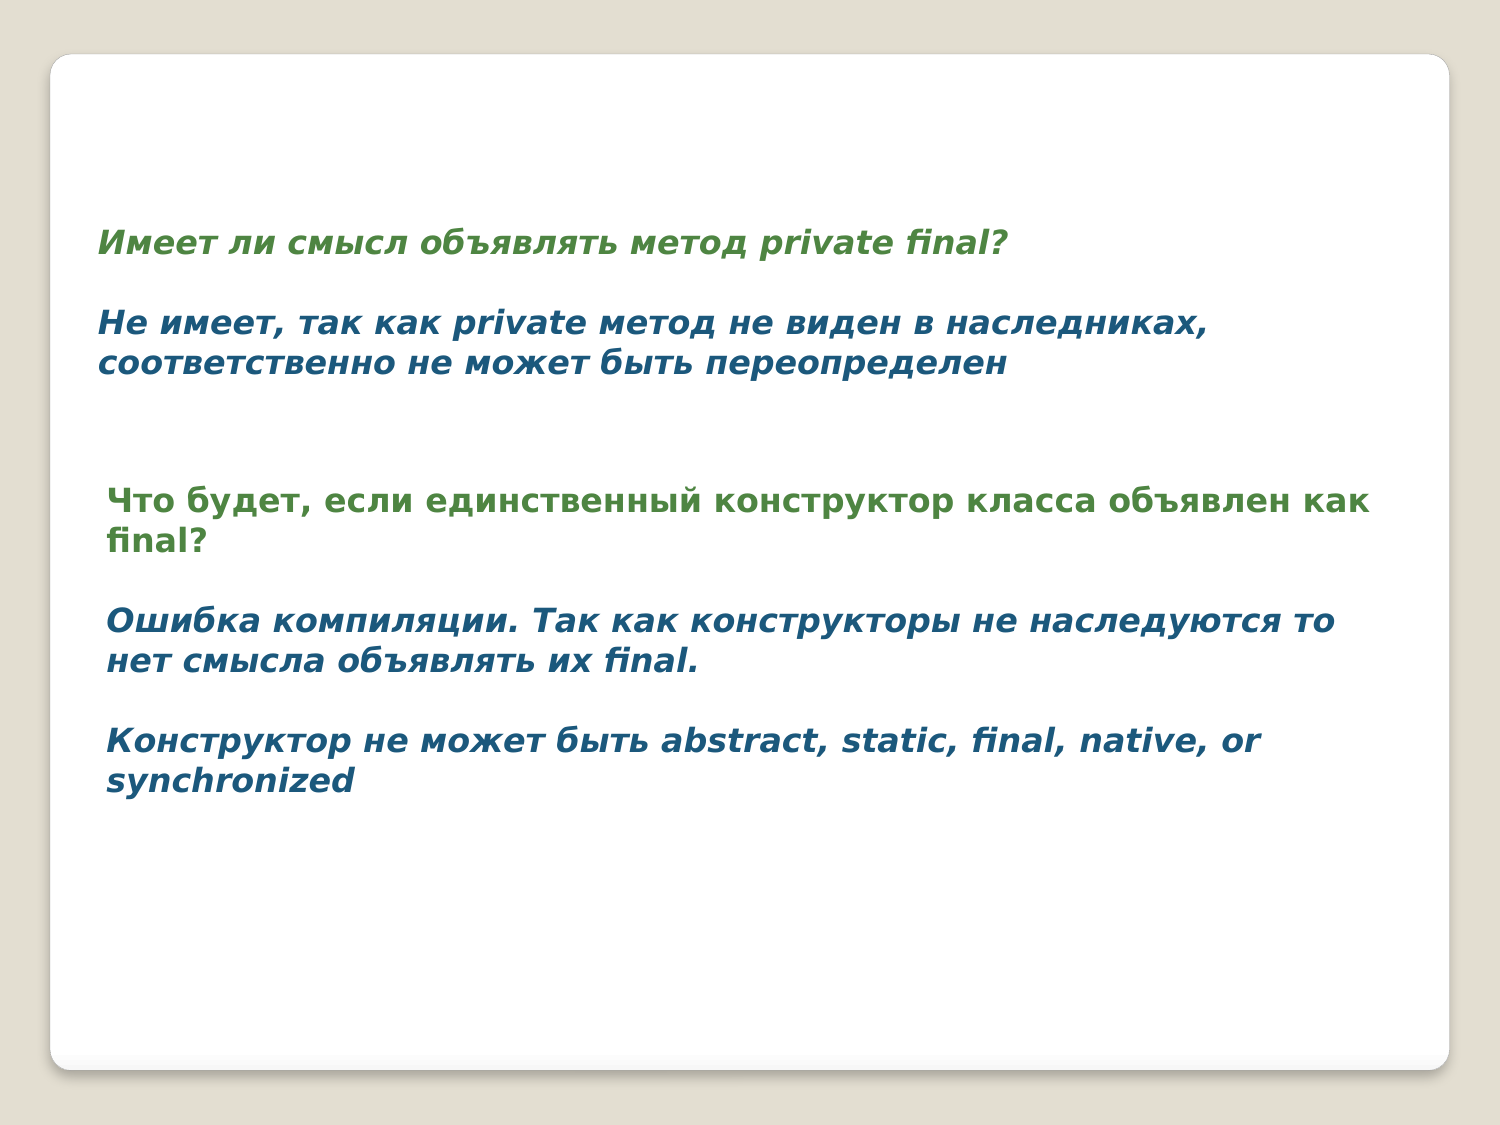

Имеет ли смысл объявлять метод private final?

Не имеет, так как private метод не виден в наследниках, соответственно не может быть переопределен
Что будет, если единственный конструктор класса объявлен как final?

Ошибка компиляции. Так как конструкторы не наследуются то нет смысла объявлять их final.

Конструктор не может быть abstract, static, final, native, or synchronized